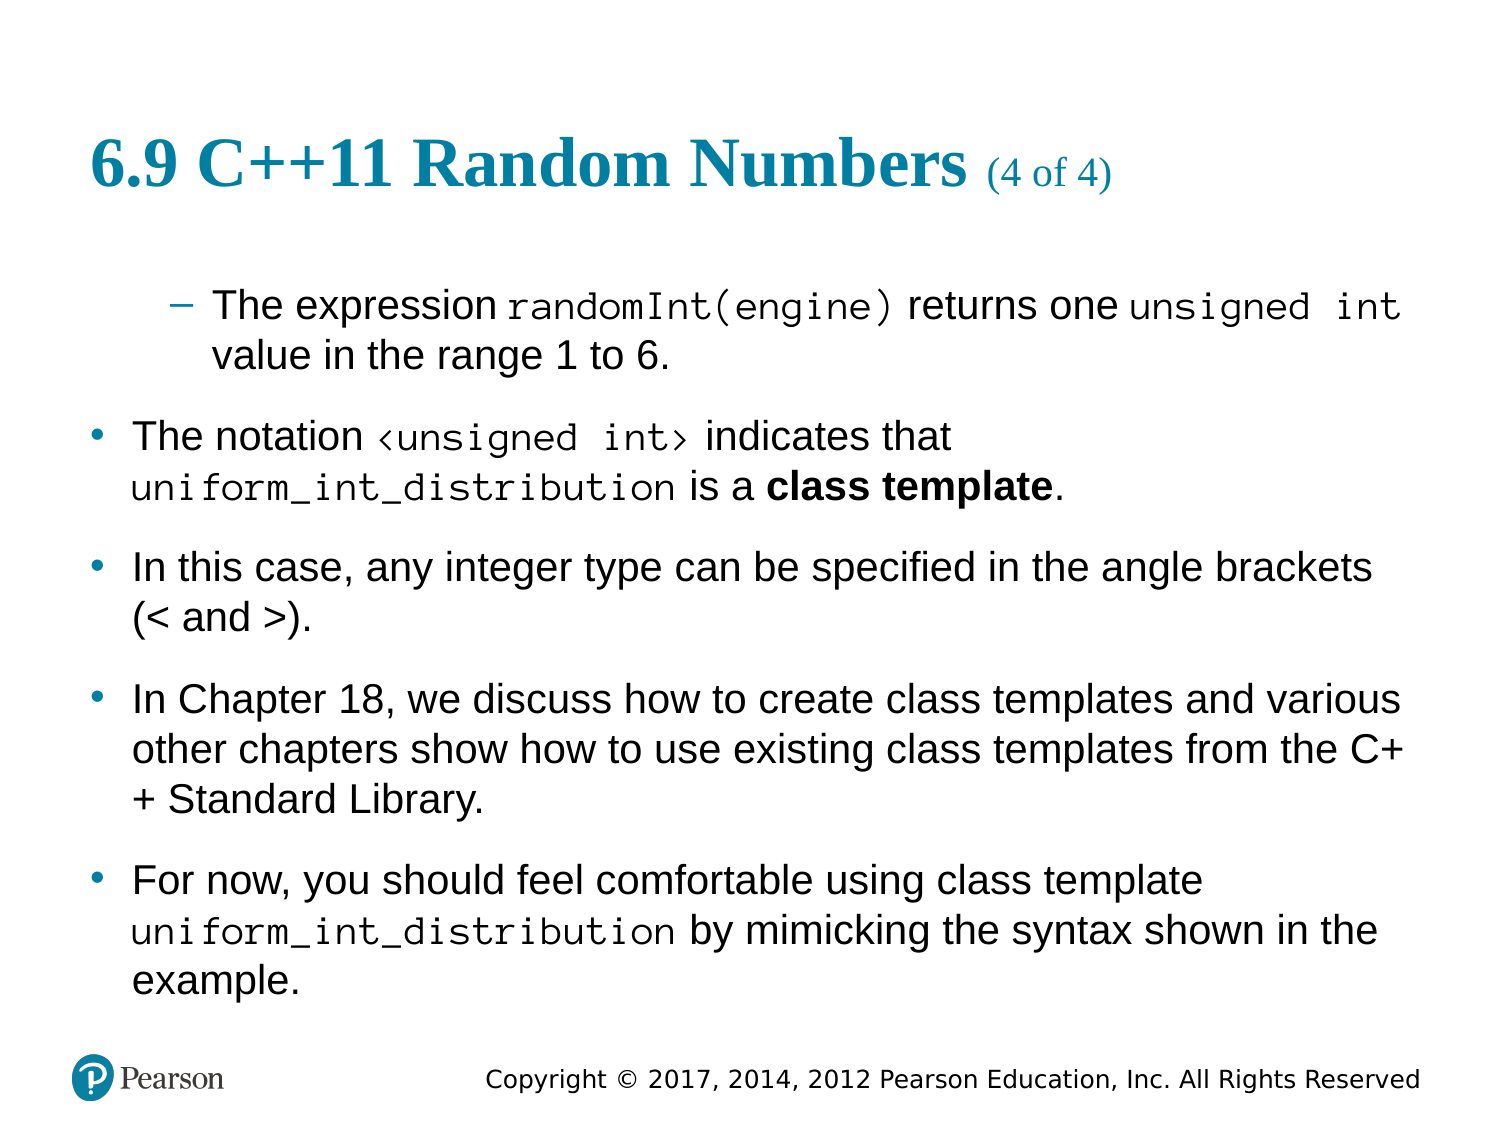

# 6.9 C++11 Random Numbers (4 of 4)
The expression randomInt(engine) returns one unsigned int value in the range 1 to 6.
The notation <unsigned int> indicates that uniform_int_distribution is a class template.
In this case, any integer type can be specified in the angle brackets (< and >).
In Chapter 18, we discuss how to create class templates and various other chapters show how to use existing class templates from the C++ Standard Library.
For now, you should feel comfortable using class template uniform_int_distribution by mimicking the syntax shown in the example.